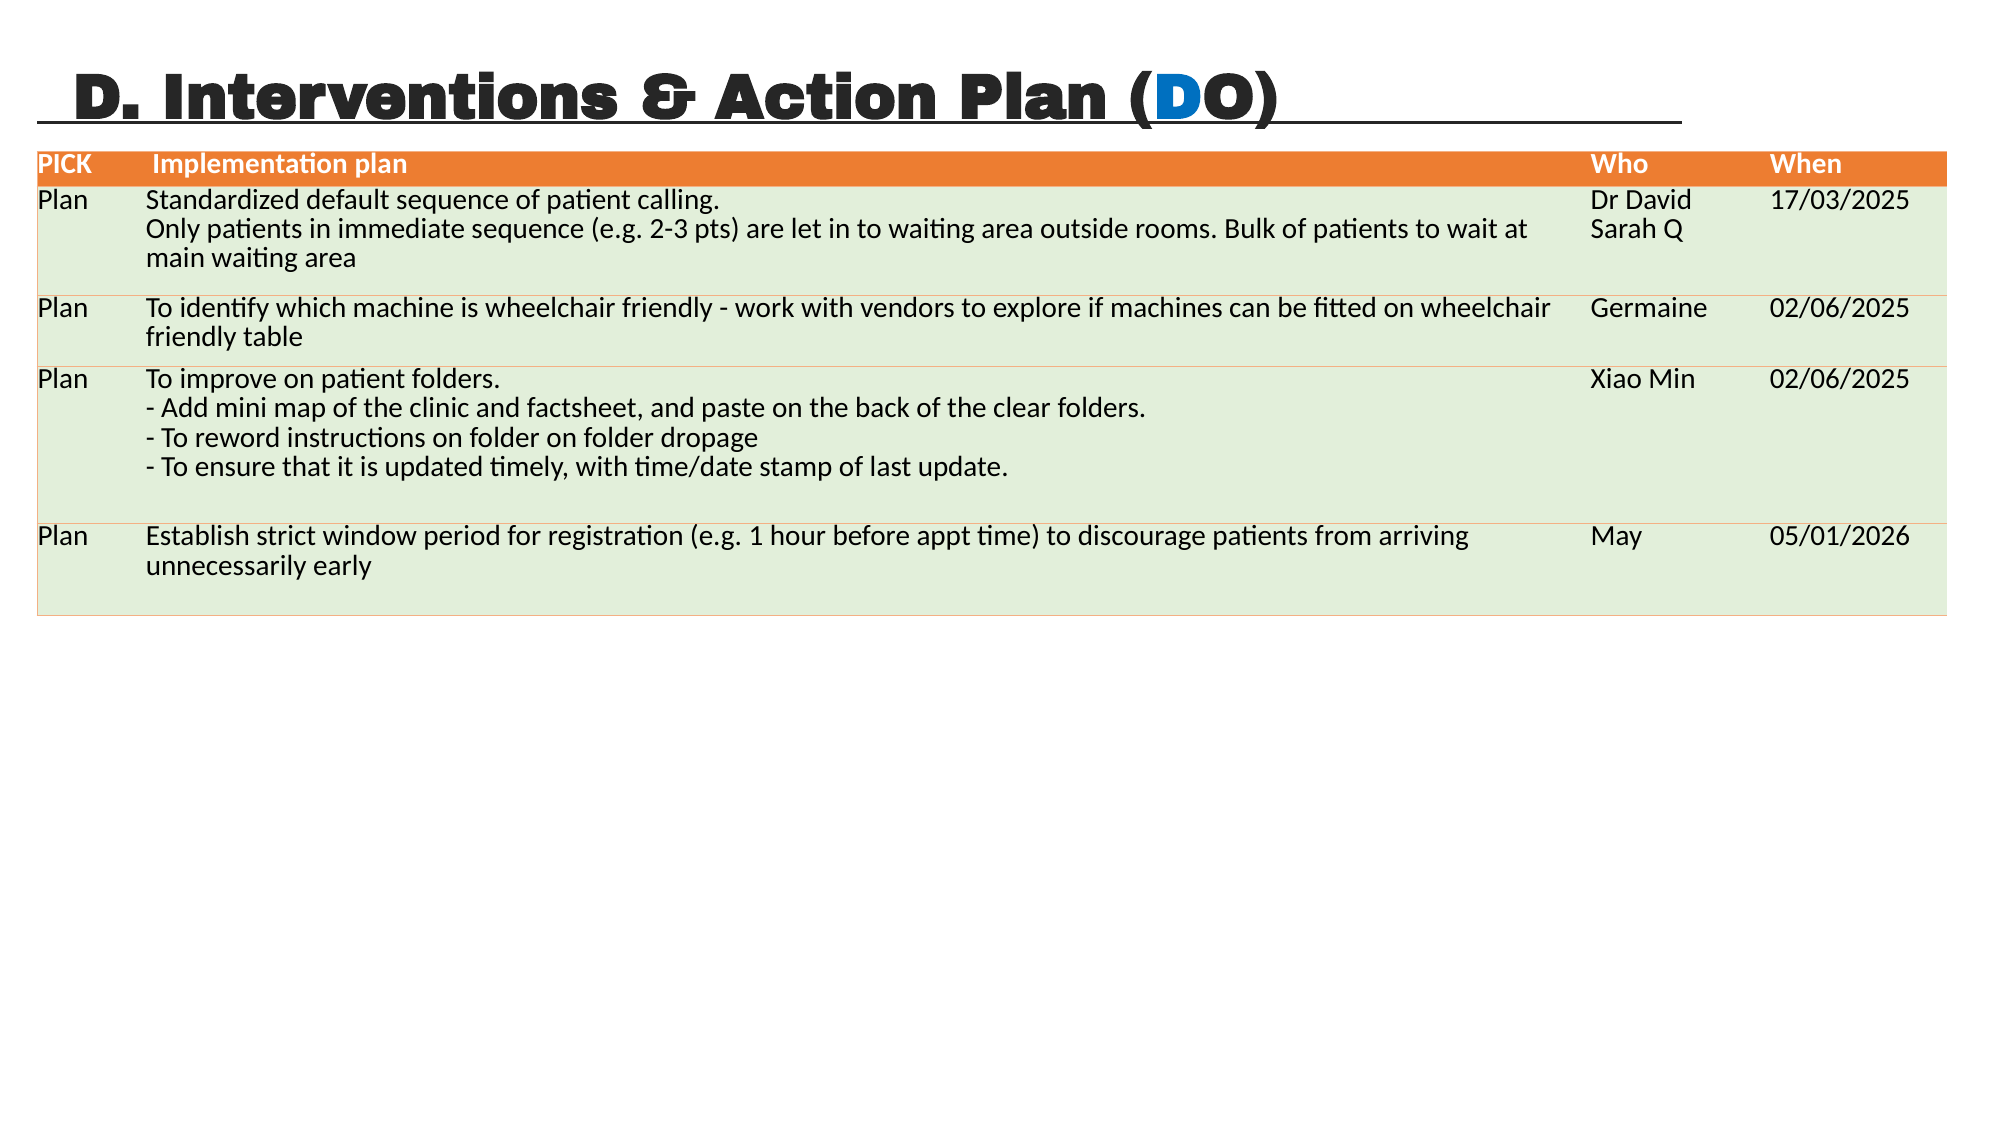

D. Interventions & Action Plan (DO)
| PICK | Implementation plan | Who | When |
| --- | --- | --- | --- |
| Plan | Standardized default sequence of patient calling. Only patients in immediate sequence (e.g. 2-3 pts) are let in to waiting area outside rooms. Bulk of patients to wait at main waiting area | Dr David Sarah Q | 17/03/2025 |
| Plan | To identify which machine is wheelchair friendly - work with vendors to explore if machines can be fitted on wheelchair friendly table | Germaine | 02/06/2025 |
| Plan | To improve on patient folders. - Add mini map of the clinic and factsheet, and paste on the back of the clear folders. - To reword instructions on folder on folder dropage - To ensure that it is updated timely, with time/date stamp of last update. | Xiao Min | 02/06/2025 |
| Plan | Establish strict window period for registration (e.g. 1 hour before appt time) to discourage patients from arriving unnecessarily early | May | 05/01/2026 |